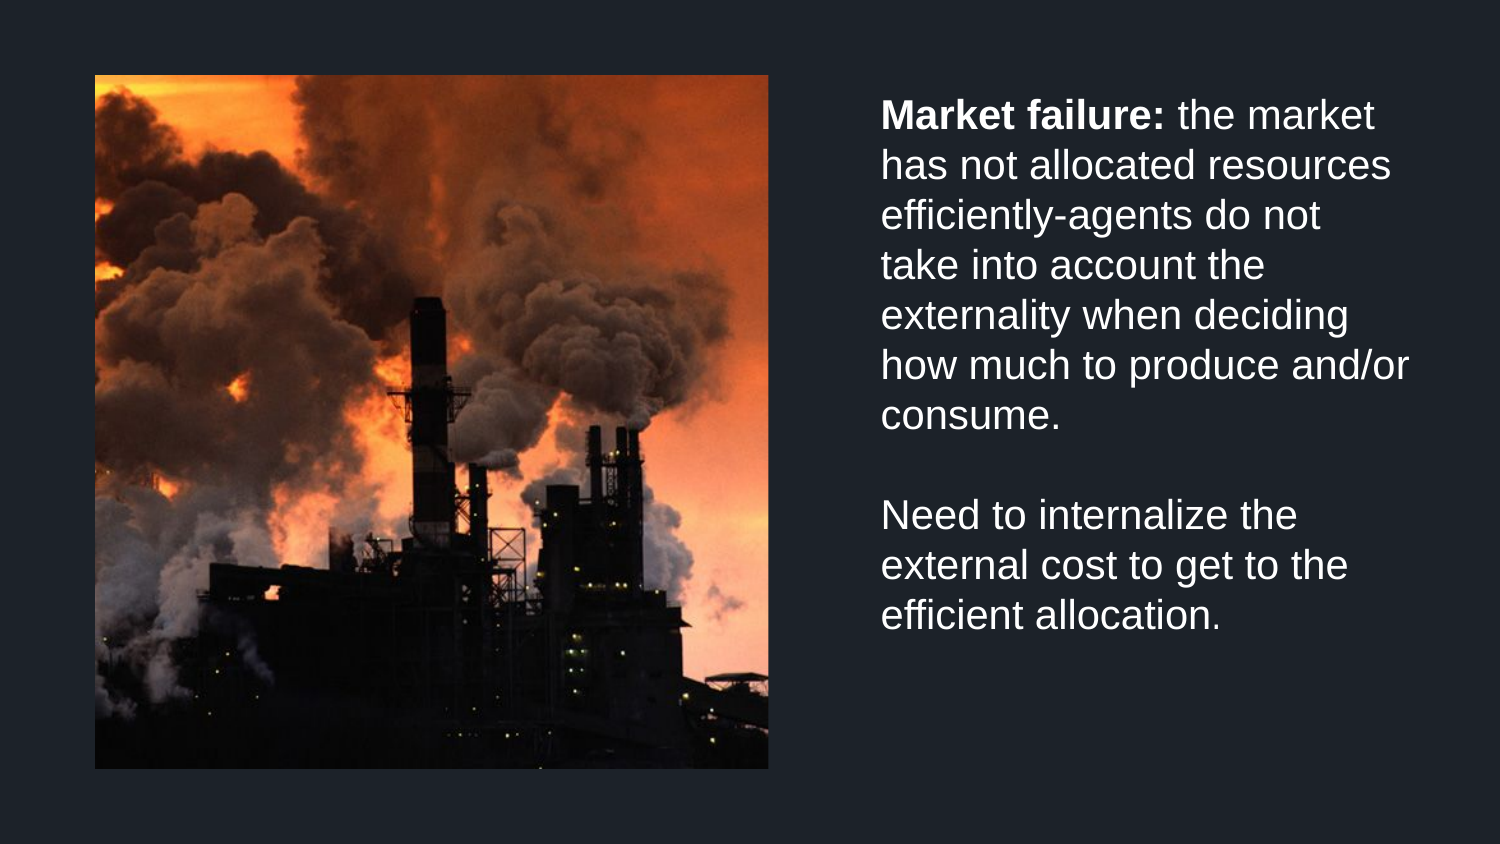

Market failure: the market has not allocated resources efficiently-agents do not take into account the externality when deciding how much to produce and/or consume.

Need to internalize the external cost to get to the efficient allocation.